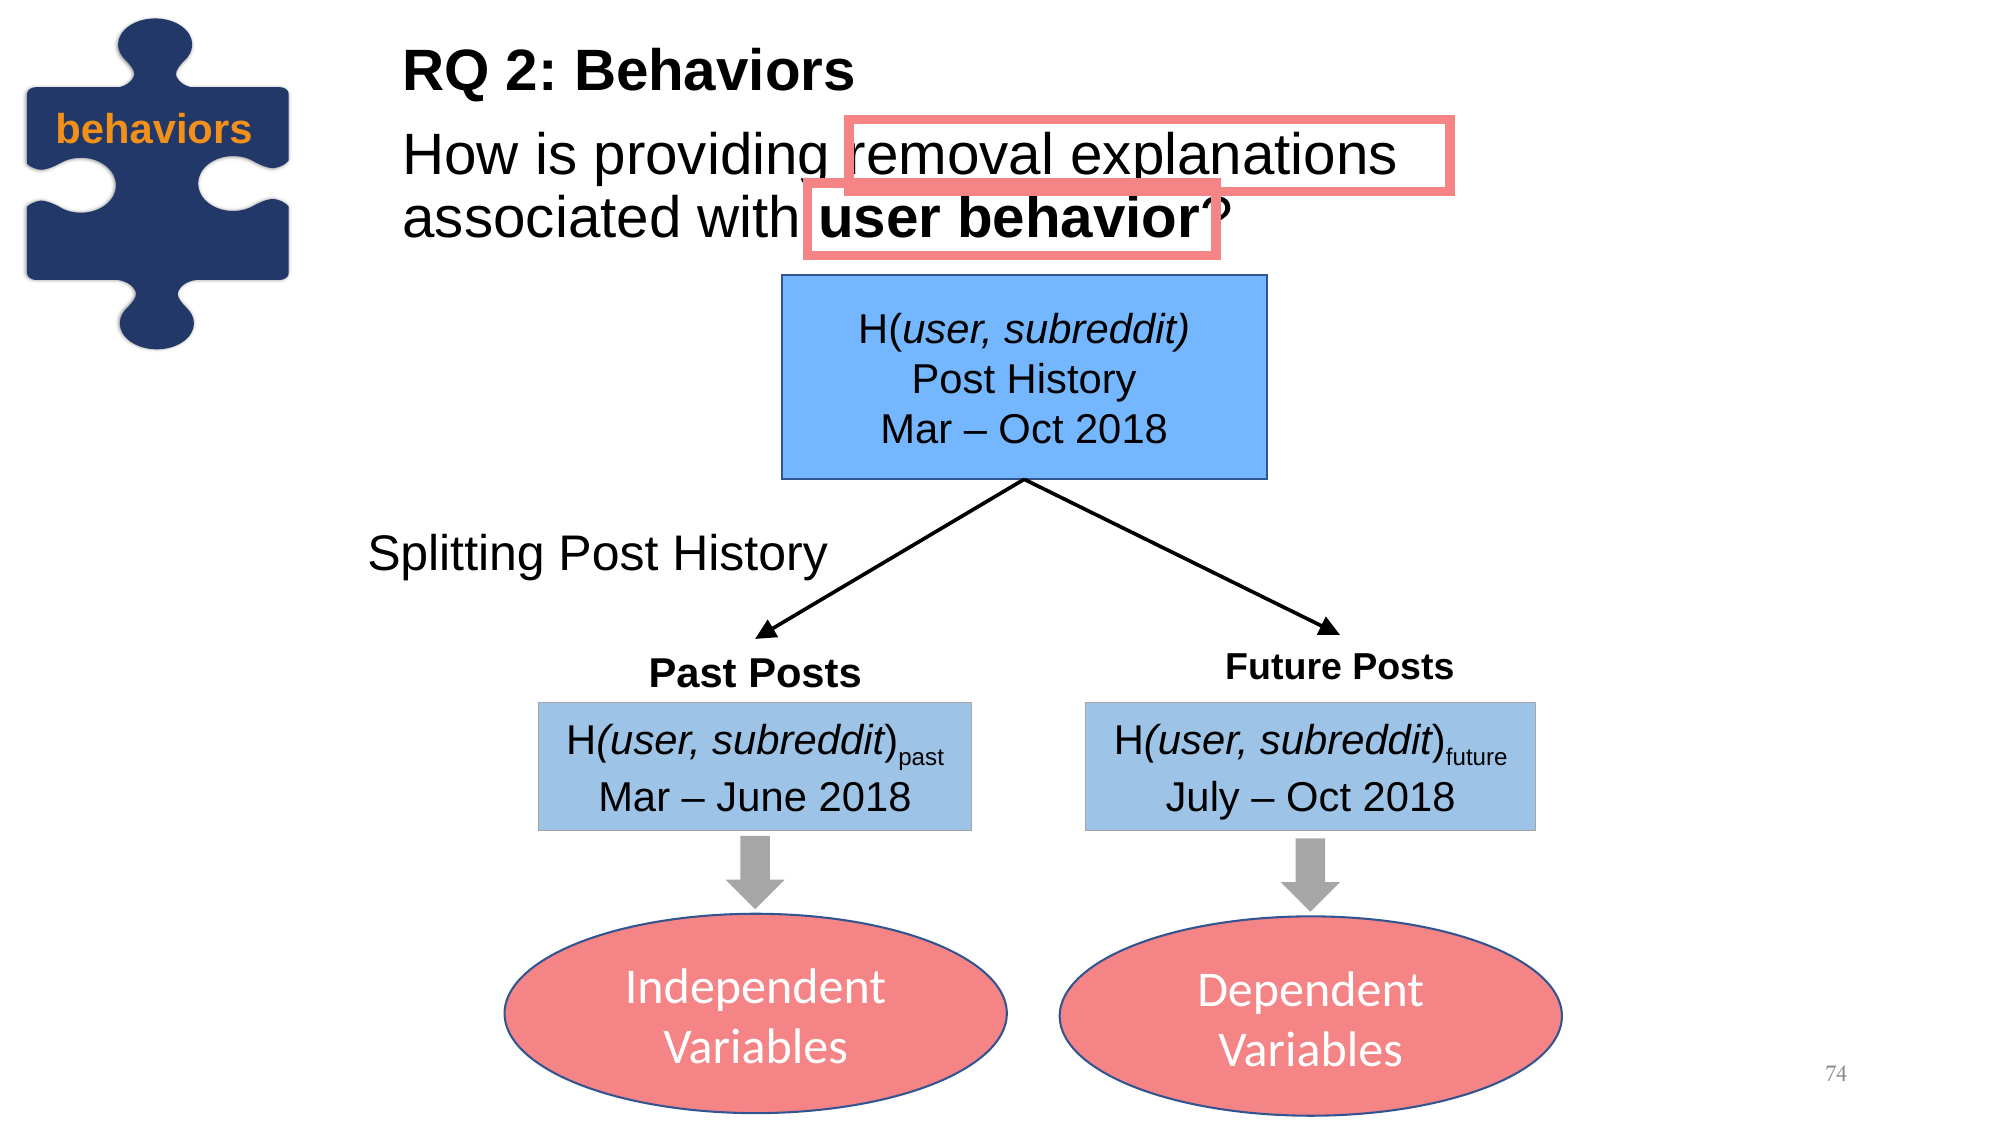

RQ 2: Behaviors
How is providing removal explanations associated with user behavior?

behaviors

H(user, subreddit)
Post History
Mar – Oct 2018
Splitting Post History
Future Posts
Past Posts
H(user, subreddit)past
Mar – June 2018
H(user, subreddit)future
July – Oct 2018

Independent Variables
Dependent Variables
74